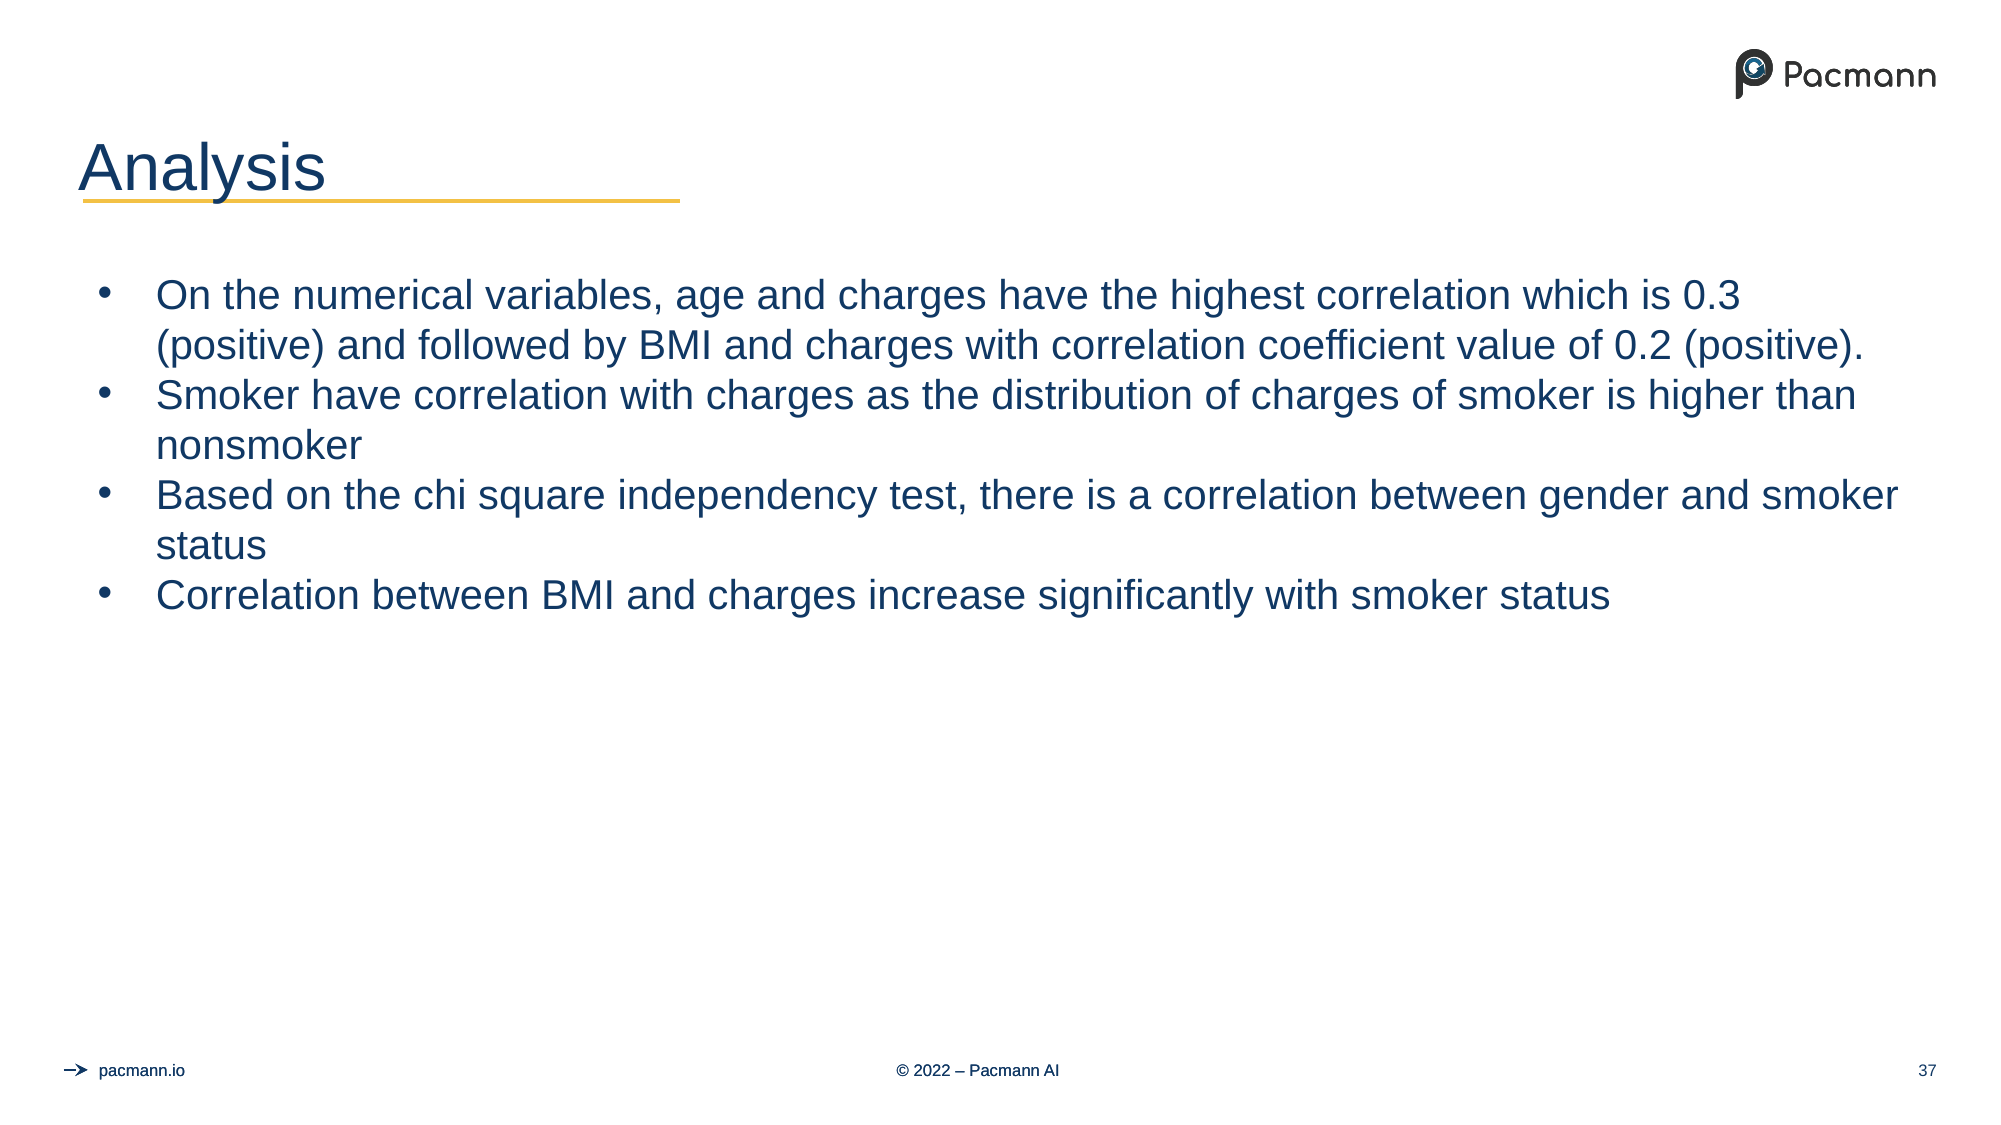

# Analysis
On the numerical variables, age and charges have the highest correlation which is 0.3 (positive) and followed by BMI and charges with correlation coefficient value of 0.2 (positive).
Smoker have correlation with charges as the distribution of charges of smoker is higher than nonsmoker
Based on the chi square independency test, there is a correlation between gender and smoker status
Correlation between BMI and charges increase significantly with smoker status